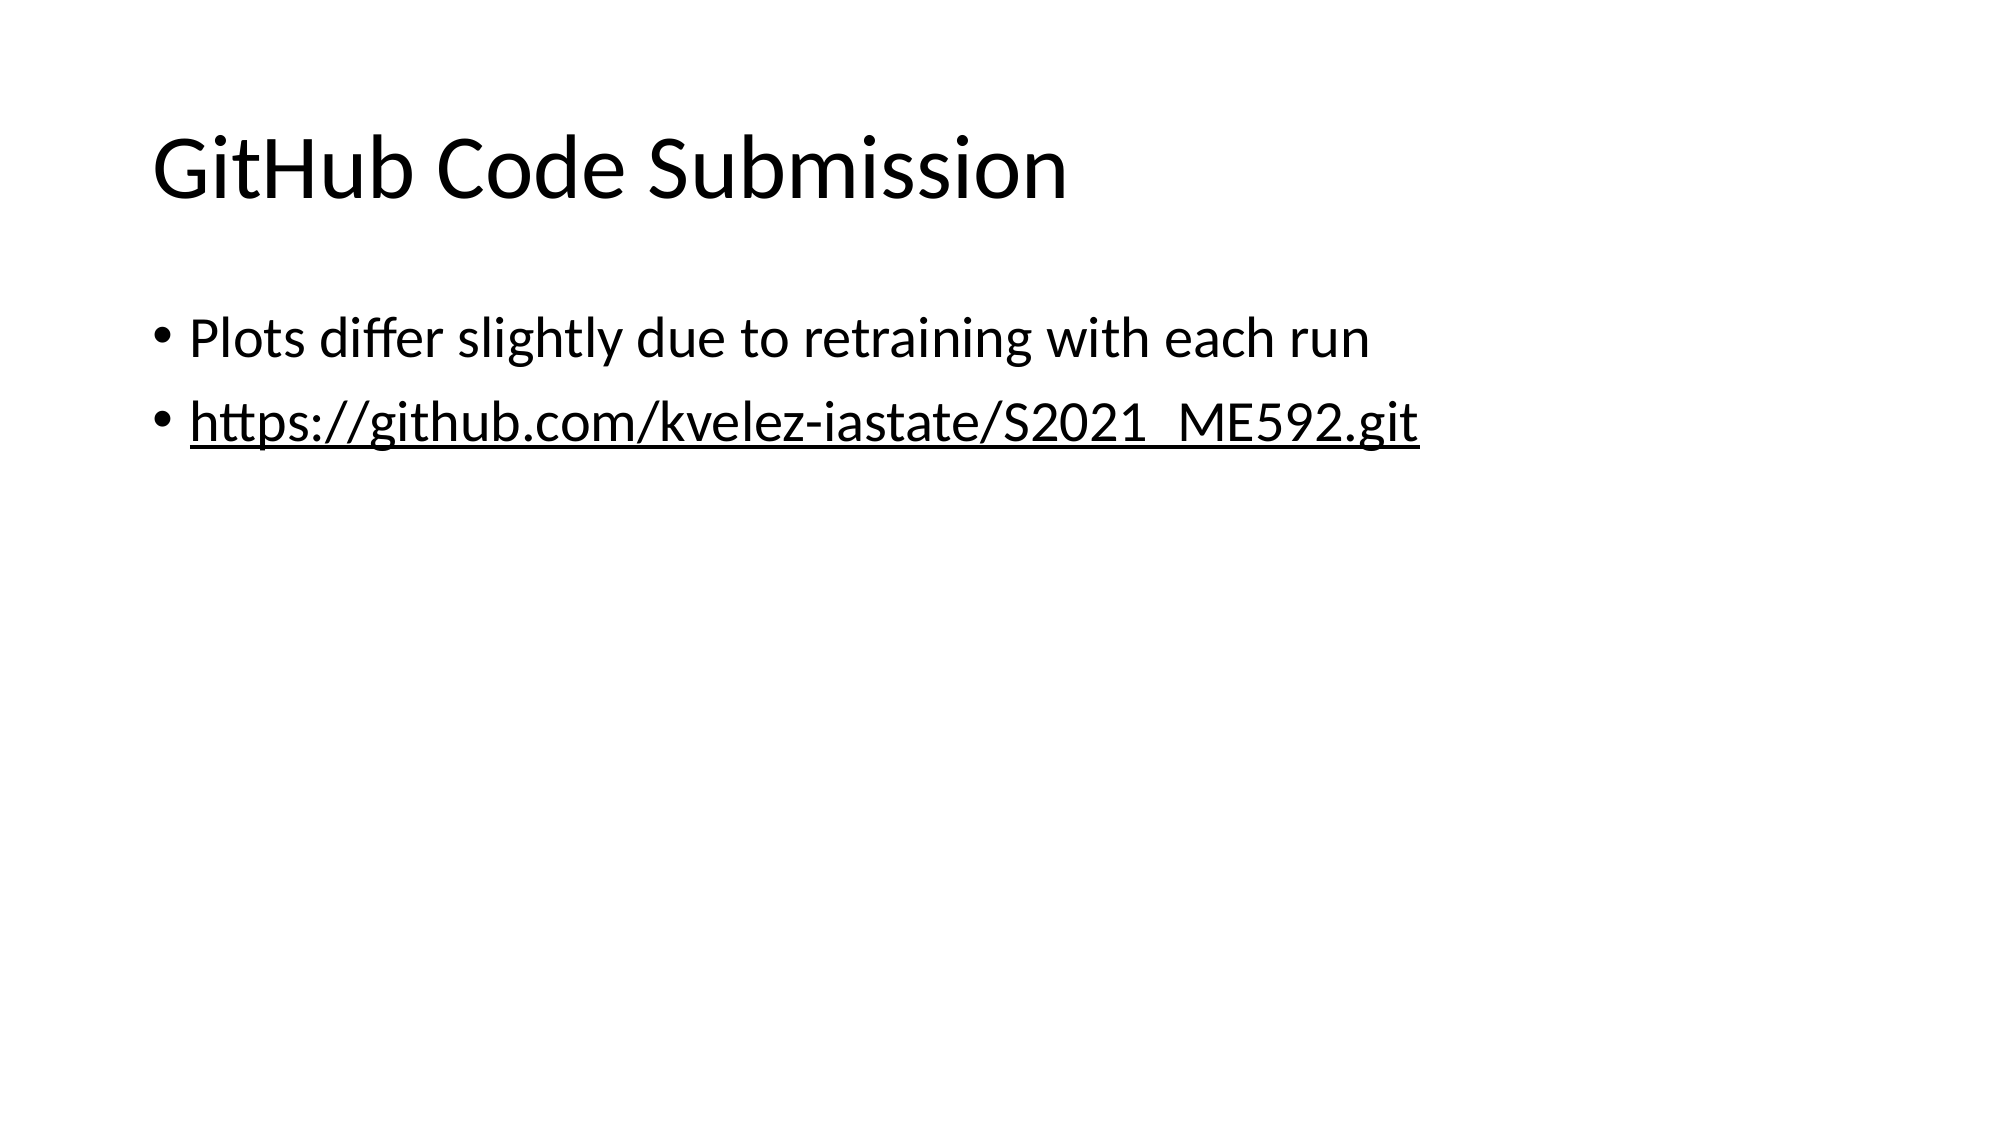

# GitHub Code Submission
Plots differ slightly due to retraining with each run
https://github.com/kvelez-iastate/S2021_ME592.git